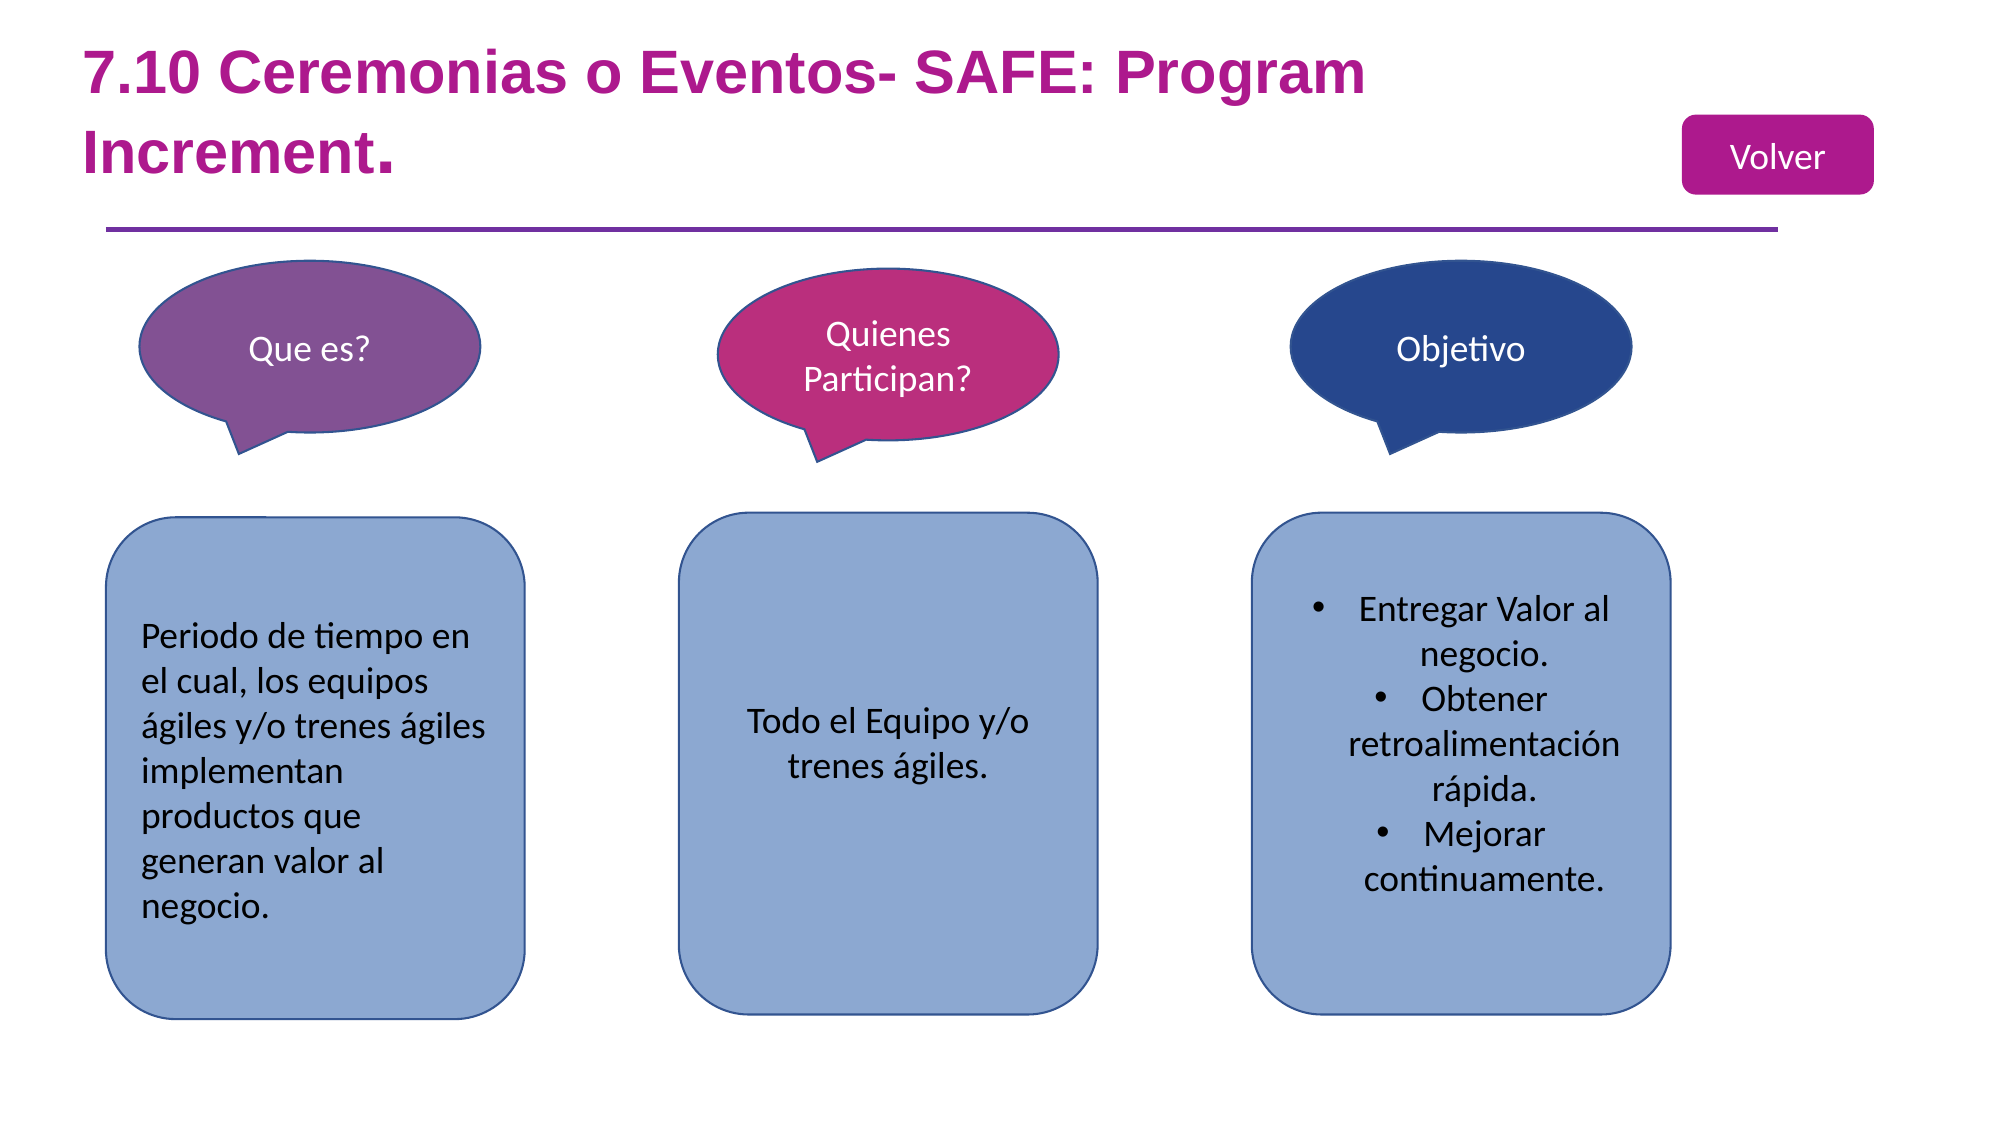

7.10 Ceremonias o Eventos- SAFE: Program Increment.
#
Volver
Que es?
Objetivo
Quienes Participan?
Todo el Equipo y/o trenes ágiles.

Entregar Valor al negocio.
Obtener retroalimentación rápida.
Mejorar continuamente.

Periodo de tiempo en el cual, los equipos ágiles y/o trenes ágiles implementan productos que generan valor al negocio.